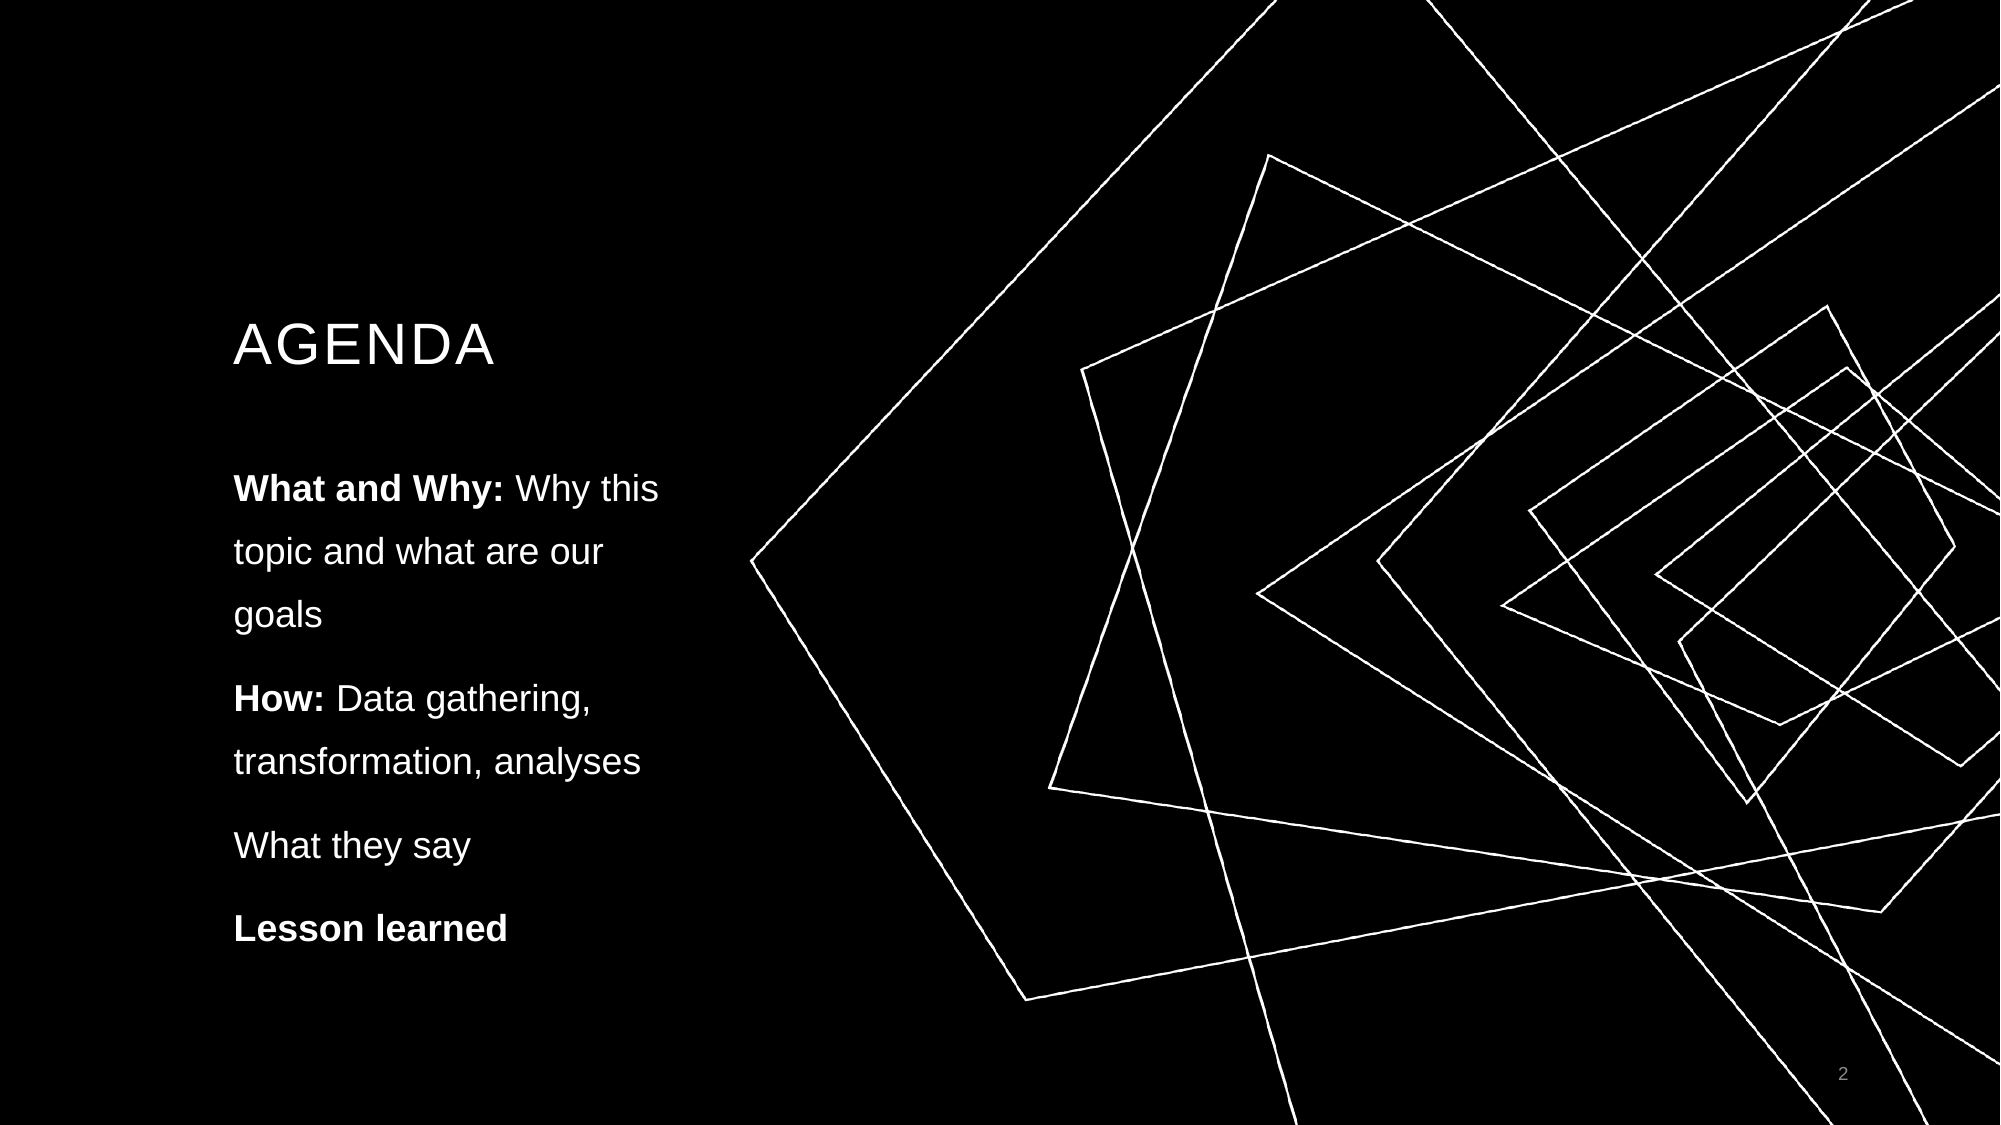

# AGENDA
What and Why: Why this topic and what are our goals
How: Data gathering, transformation, analyses
What they say
Lesson learned
2